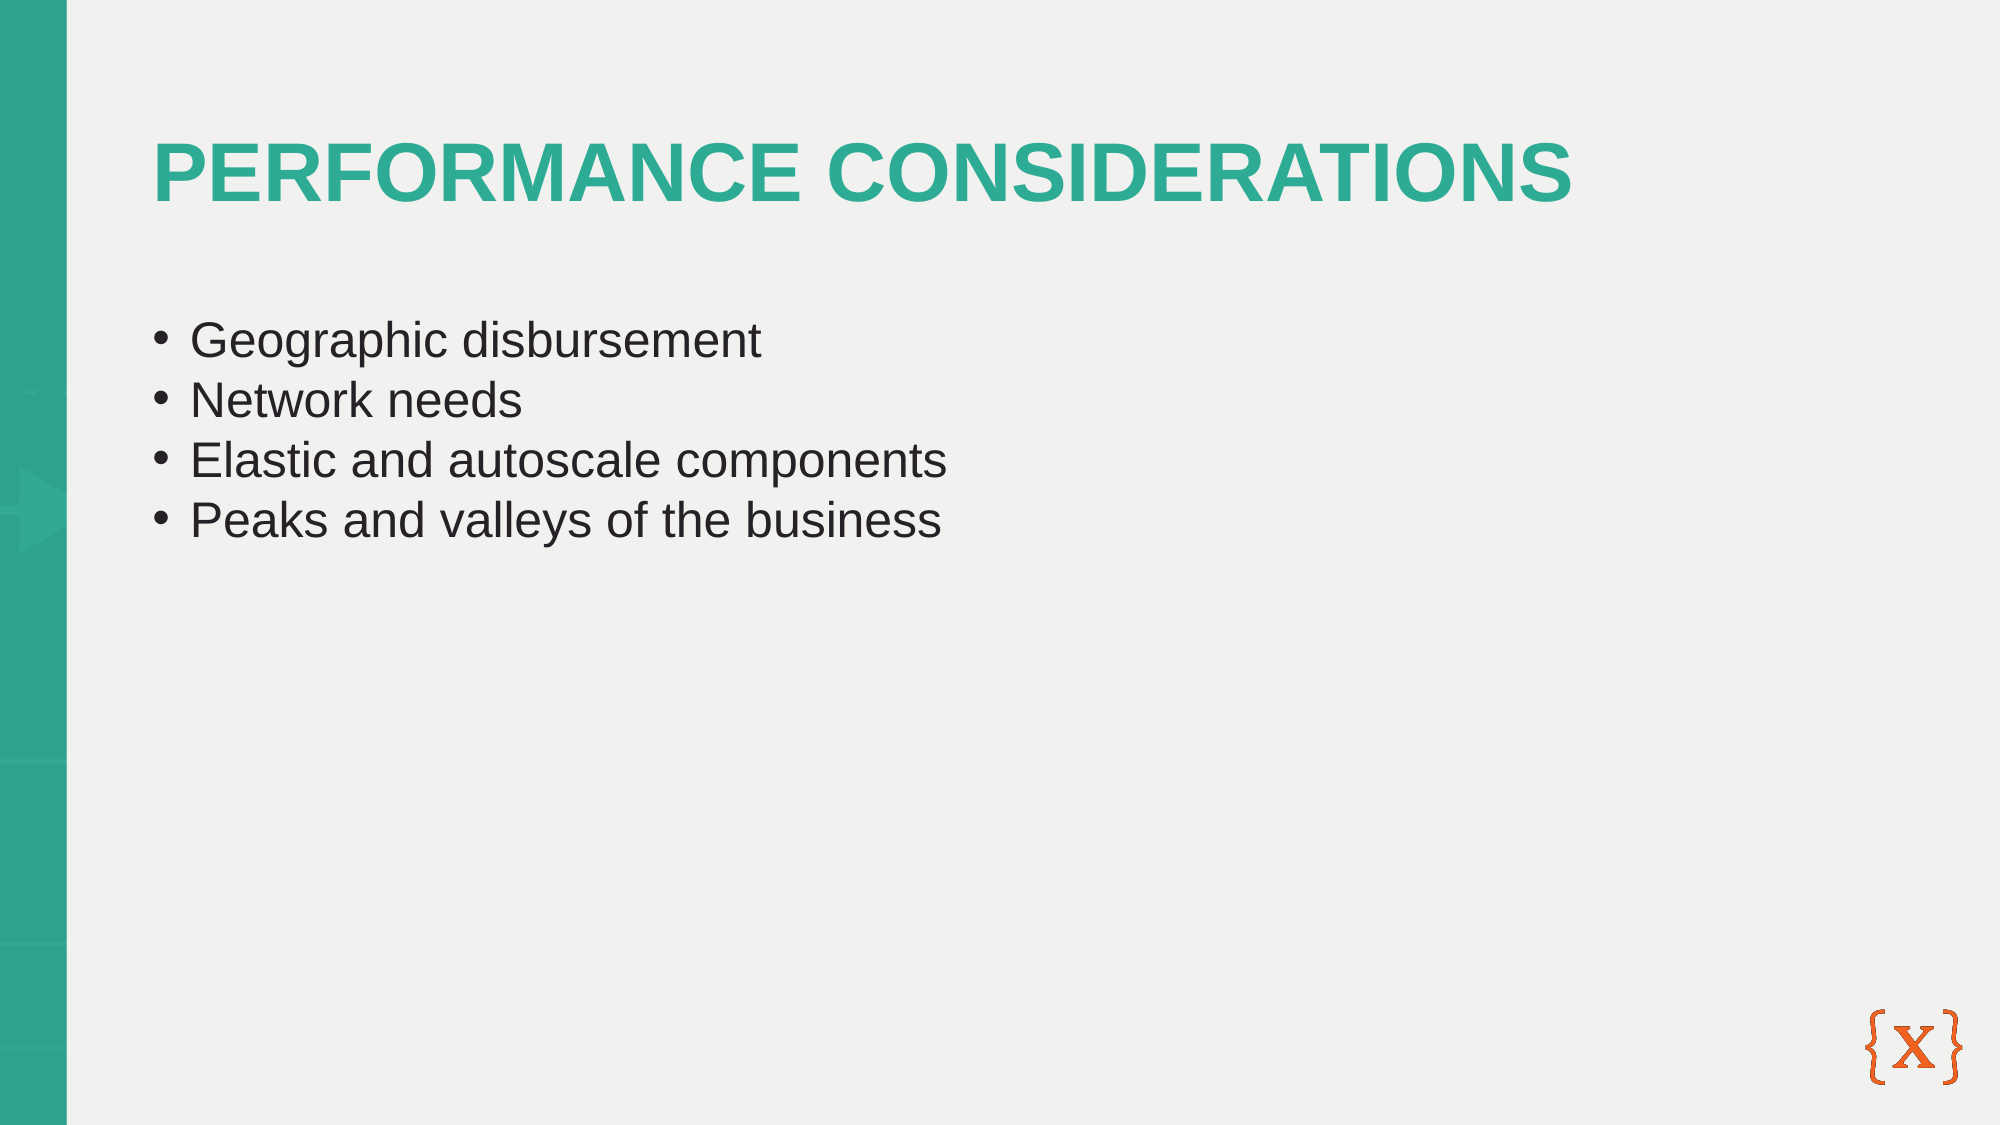

# PERFORMANCE CONSIDERATIONS
Geographic disbursement
Network needs
Elastic and autoscale components
Peaks and valleys of the business